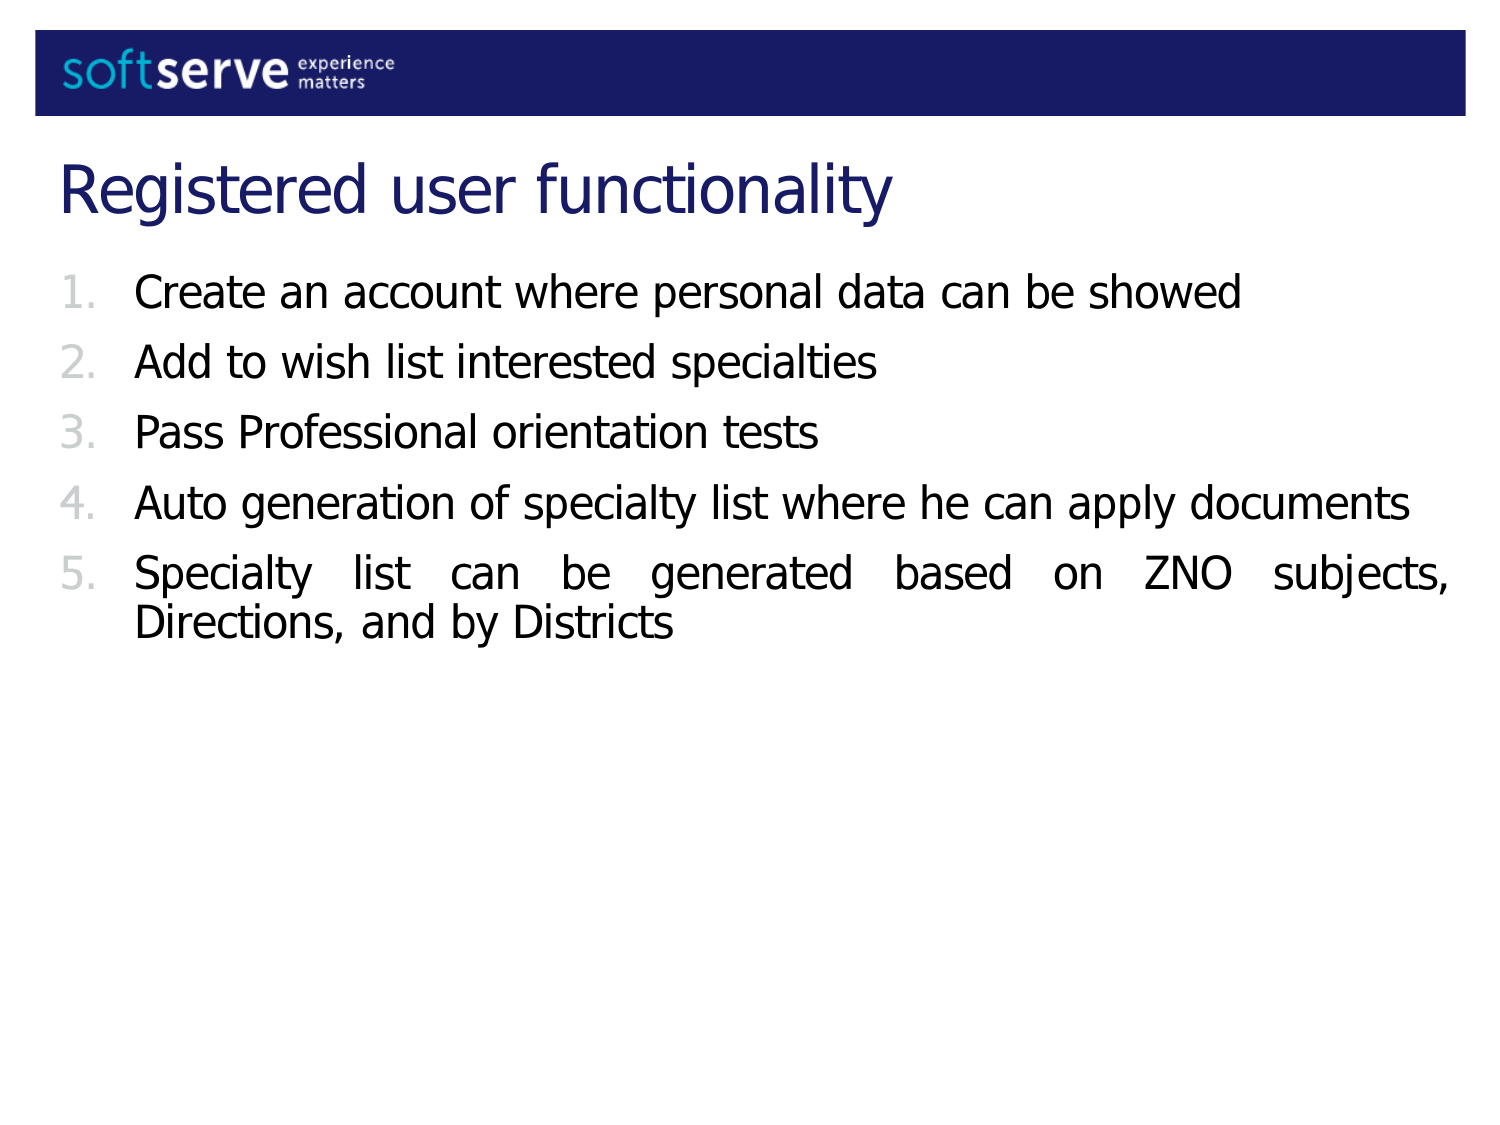

Registered user functionality
Create an account where personal data can be showed
Add to wish list interested specialties
Pass Professional orientation tests
Auto generation of specialty list where he can apply documents
Specialty list can be generated based on ZNO subjects, Directions, and by Districts